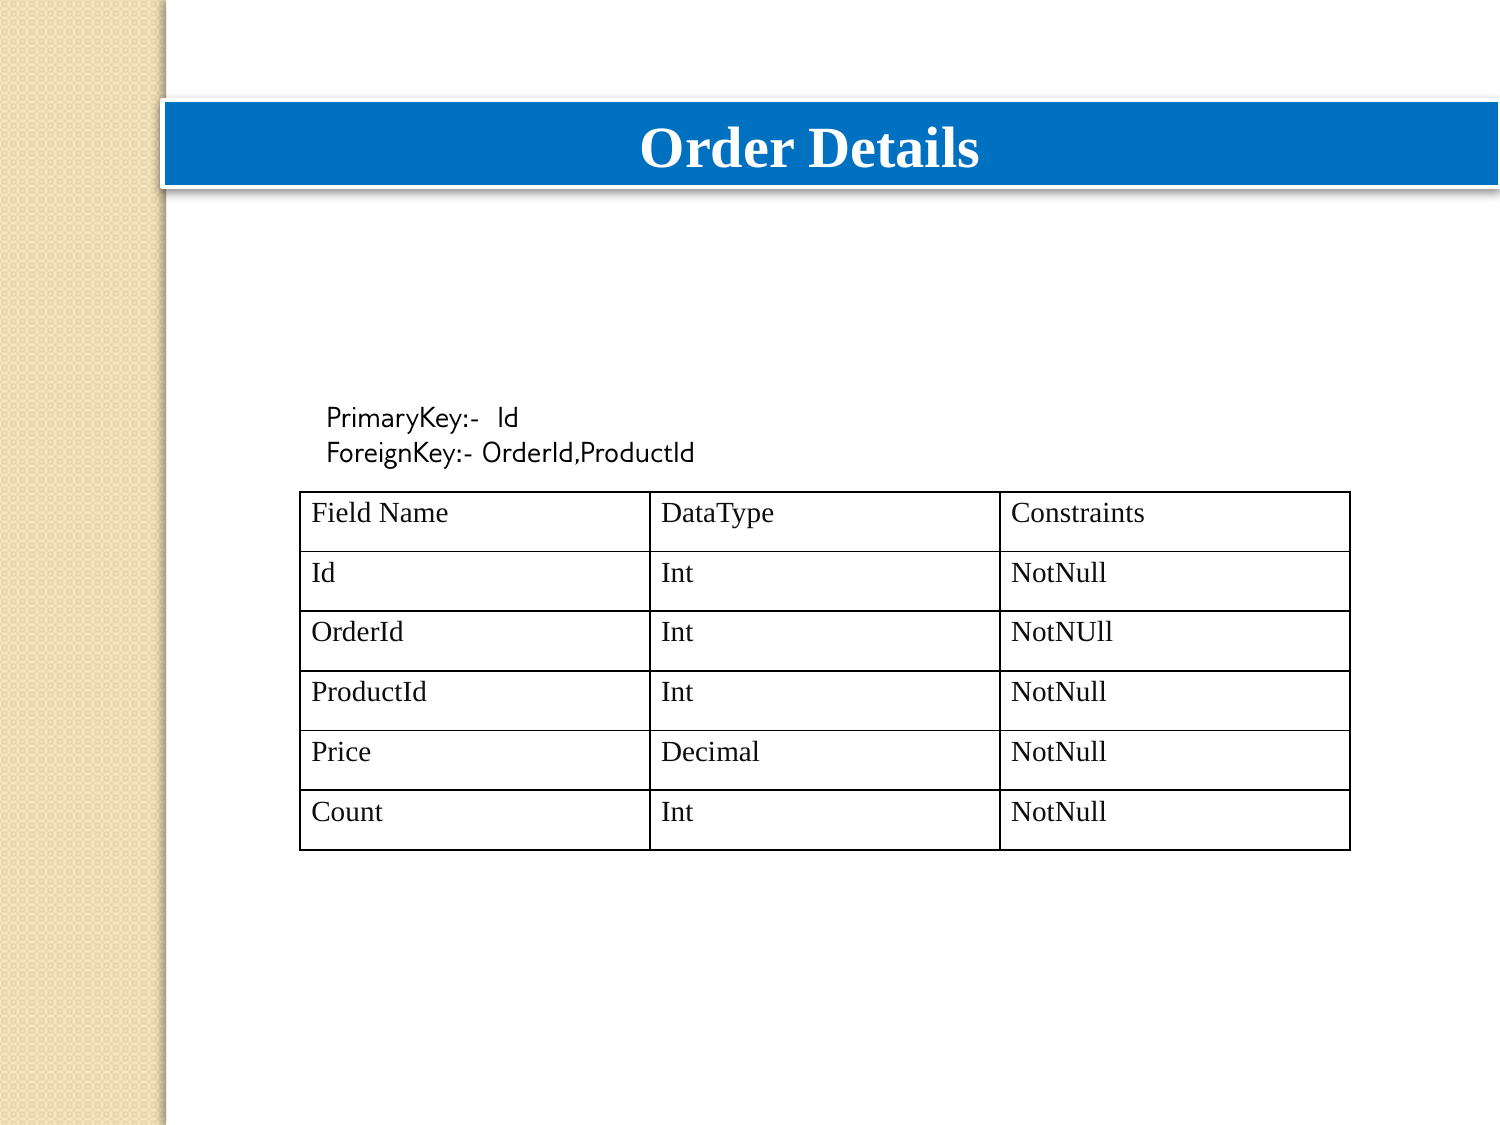

Order Details
PrimaryKey:-  Id
ForeignKey:- OrderId,ProductId

| Field Name | DataType | Constraints |
| --- | --- | --- |
| Id | Int | NotNull |
| OrderId | Int | NotNUll |
| ProductId | Int | NotNull |
| Price | Decimal | NotNull |
| Count | Int | NotNull |